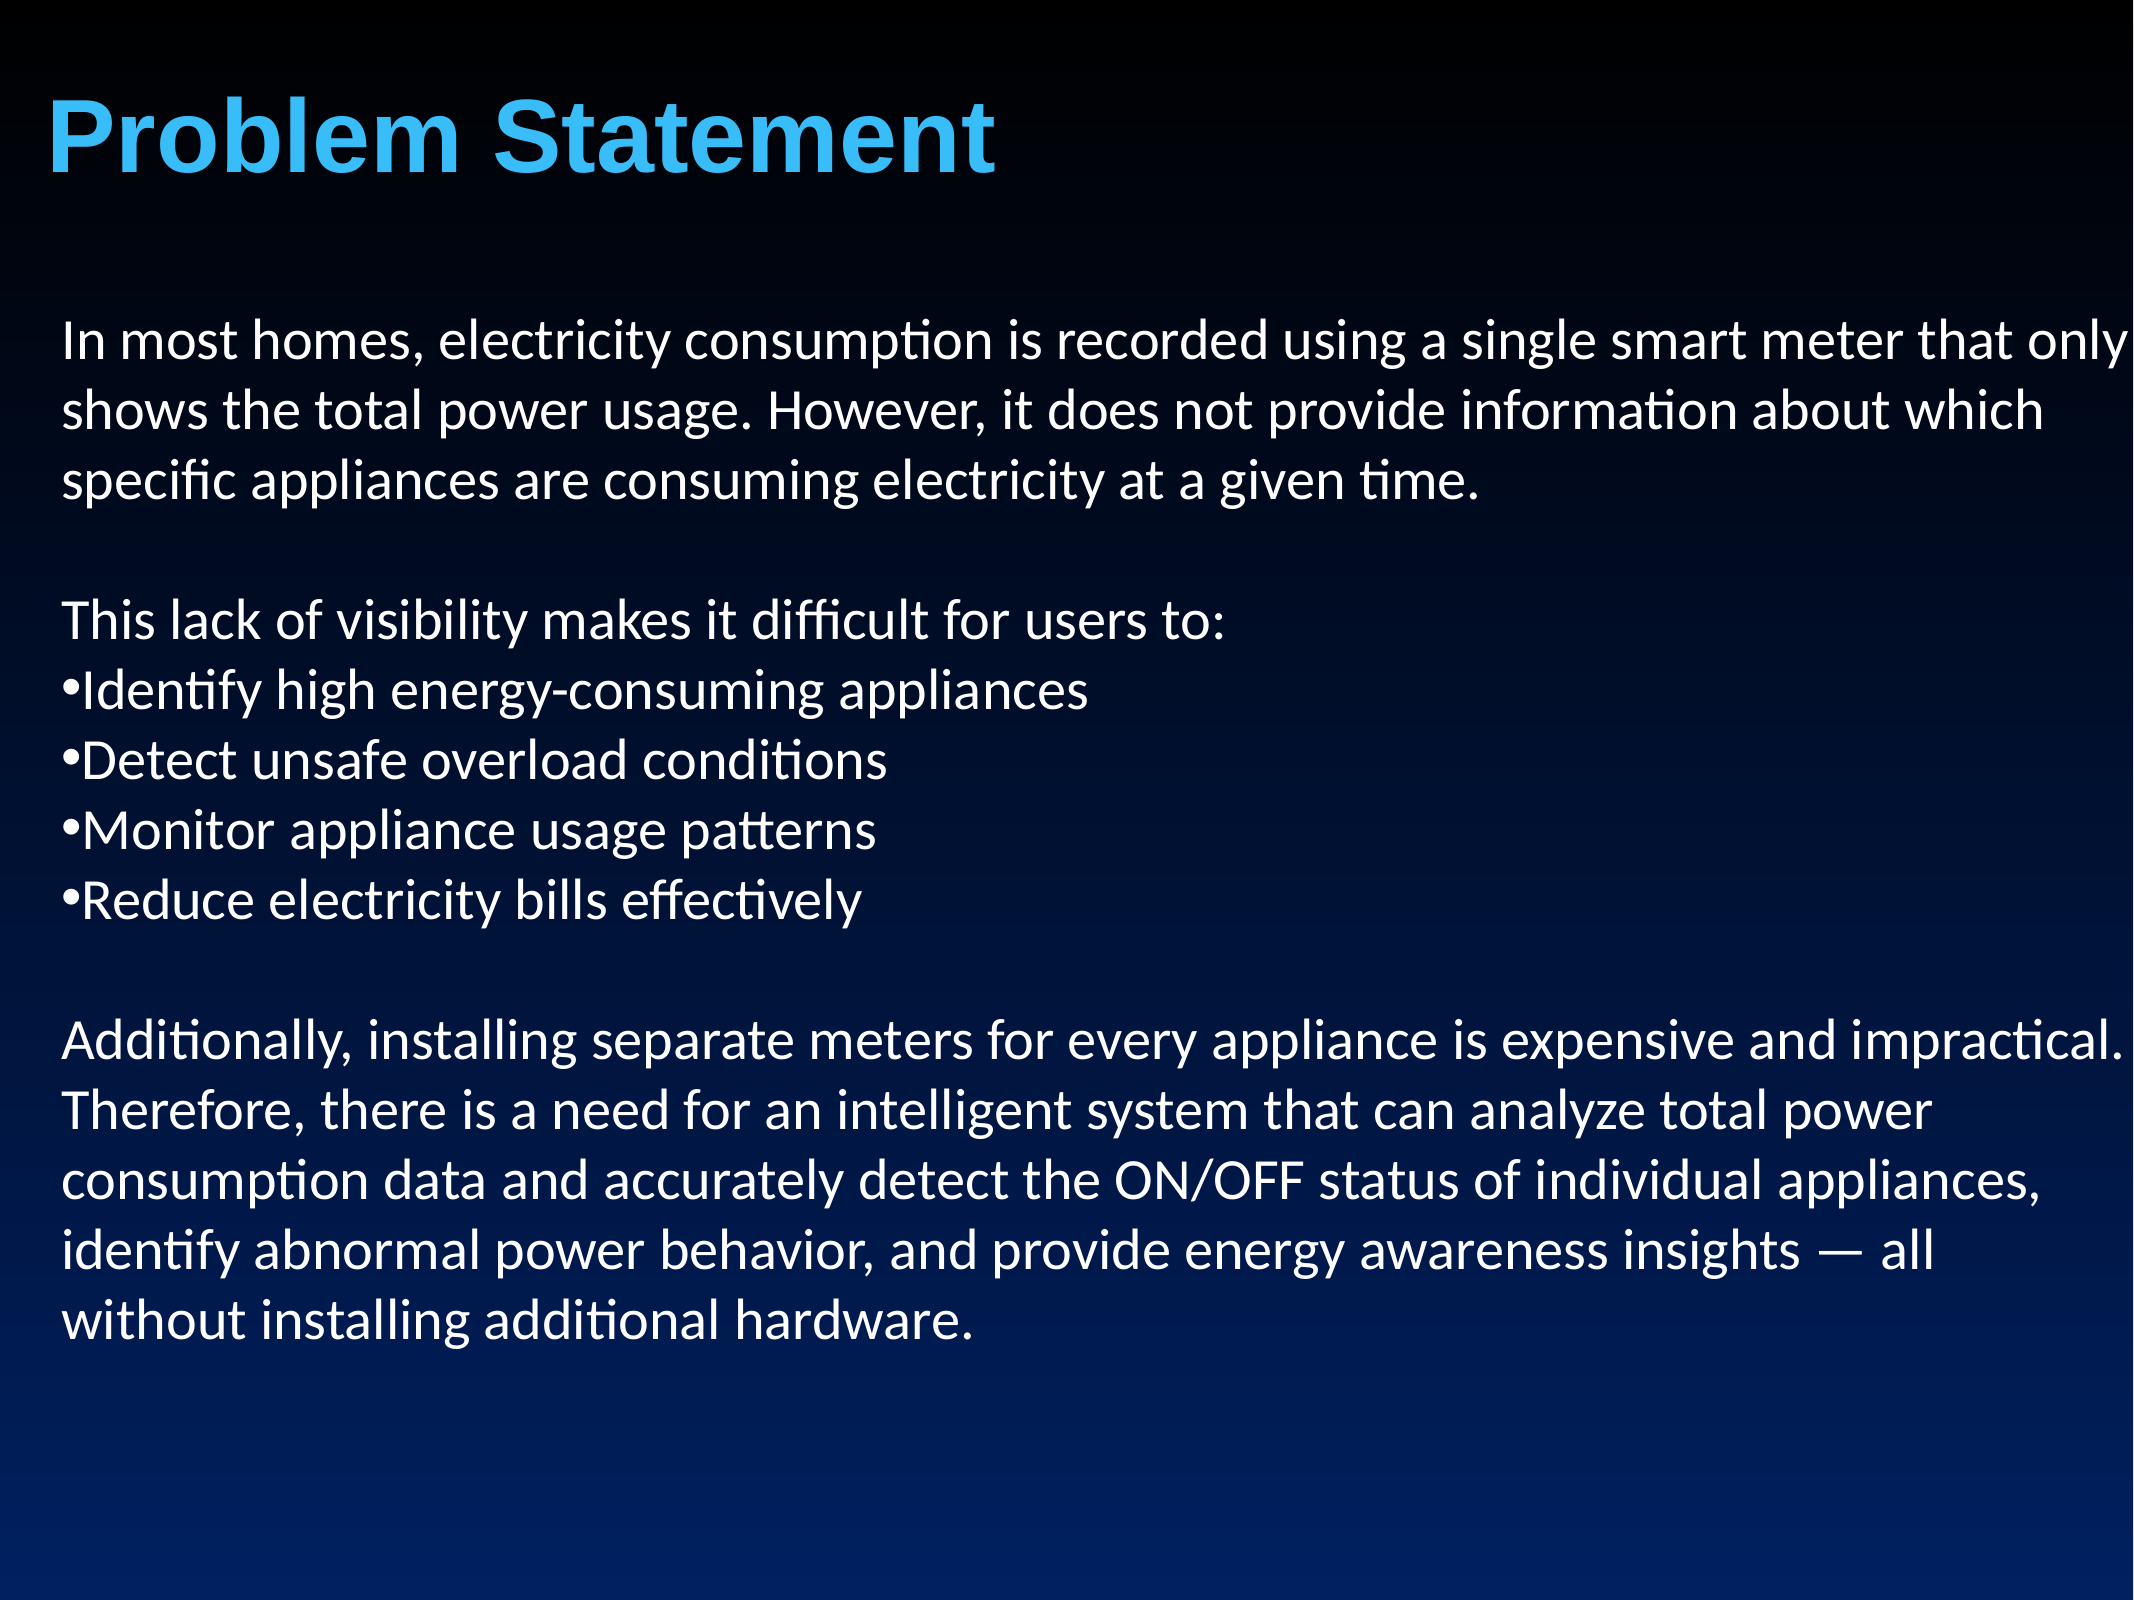

Problem Statement
In most homes, electricity consumption is recorded using a single smart meter that only shows the total power usage. However, it does not provide information about which specific appliances are consuming electricity at a given time.

This lack of visibility makes it difficult for users to:
Identify high energy-consuming appliances
Detect unsafe overload conditions
Monitor appliance usage patterns
Reduce electricity bills effectively

Additionally, installing separate meters for every appliance is expensive and impractical.
Therefore, there is a need for an intelligent system that can analyze total power consumption data and accurately detect the ON/OFF status of individual appliances, identify abnormal power behavior, and provide energy awareness insights — all without installing additional hardware.